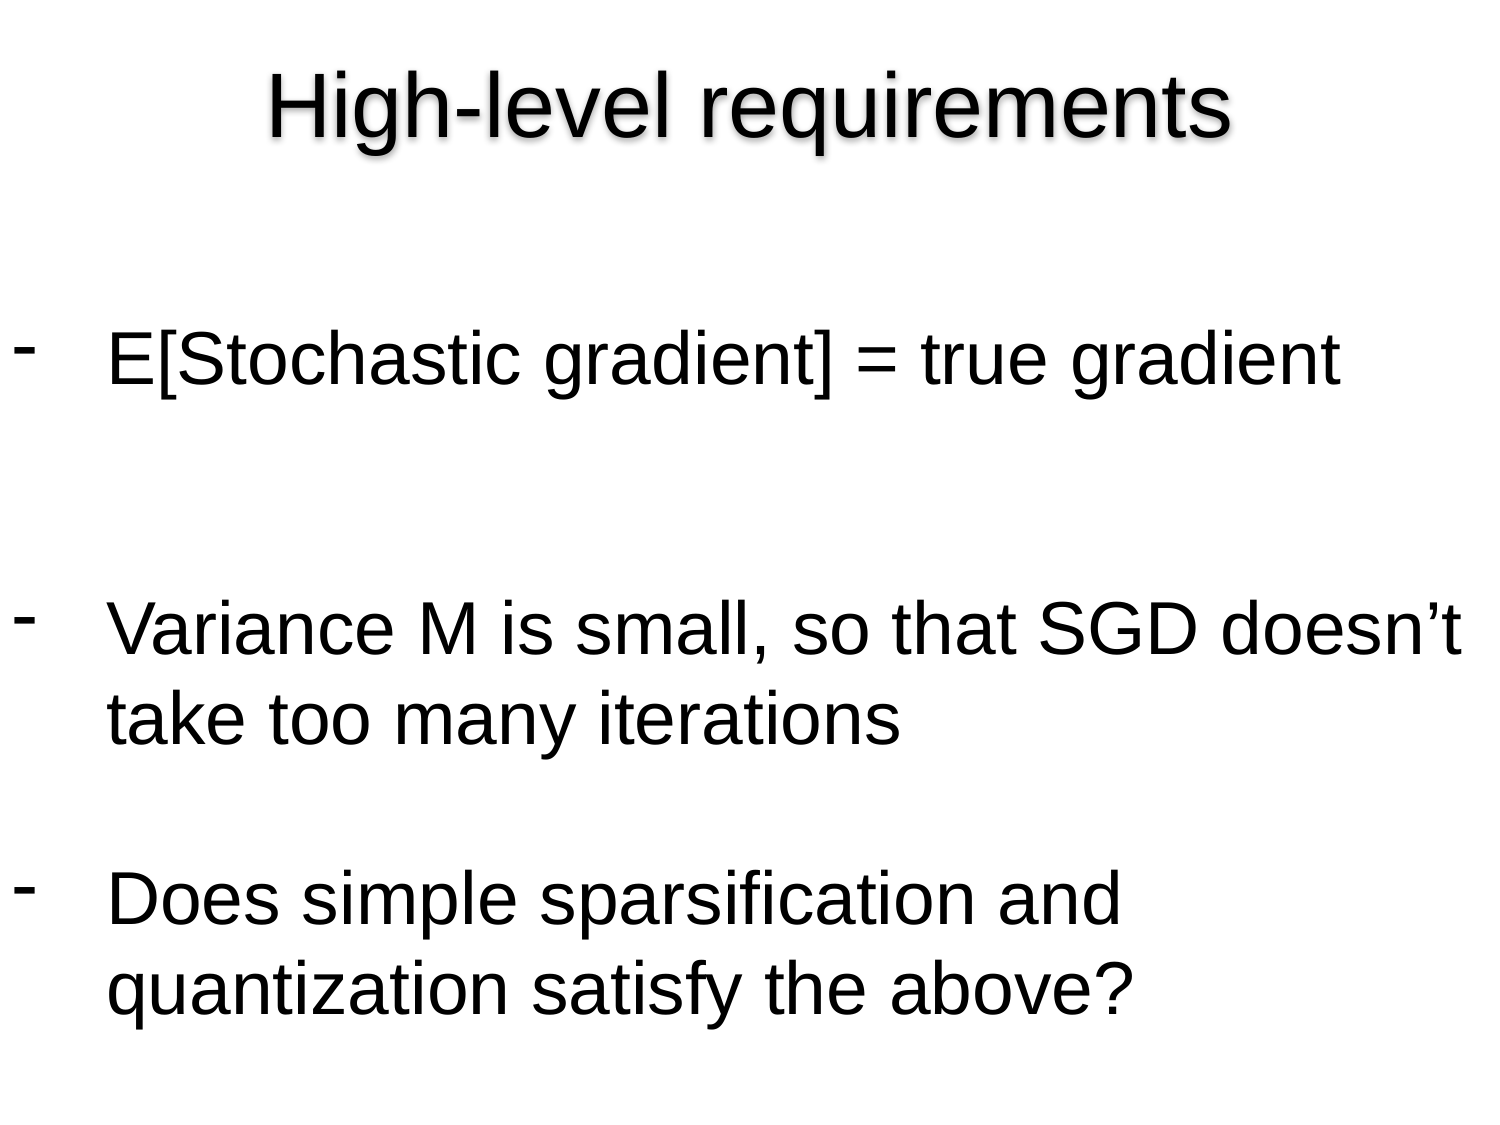

High-level requirements
E[Stochastic gradient] = true gradient

Variance M is small, so that SGD doesn’t take too many iterations

Does simple sparsification and quantization satisfy the above?